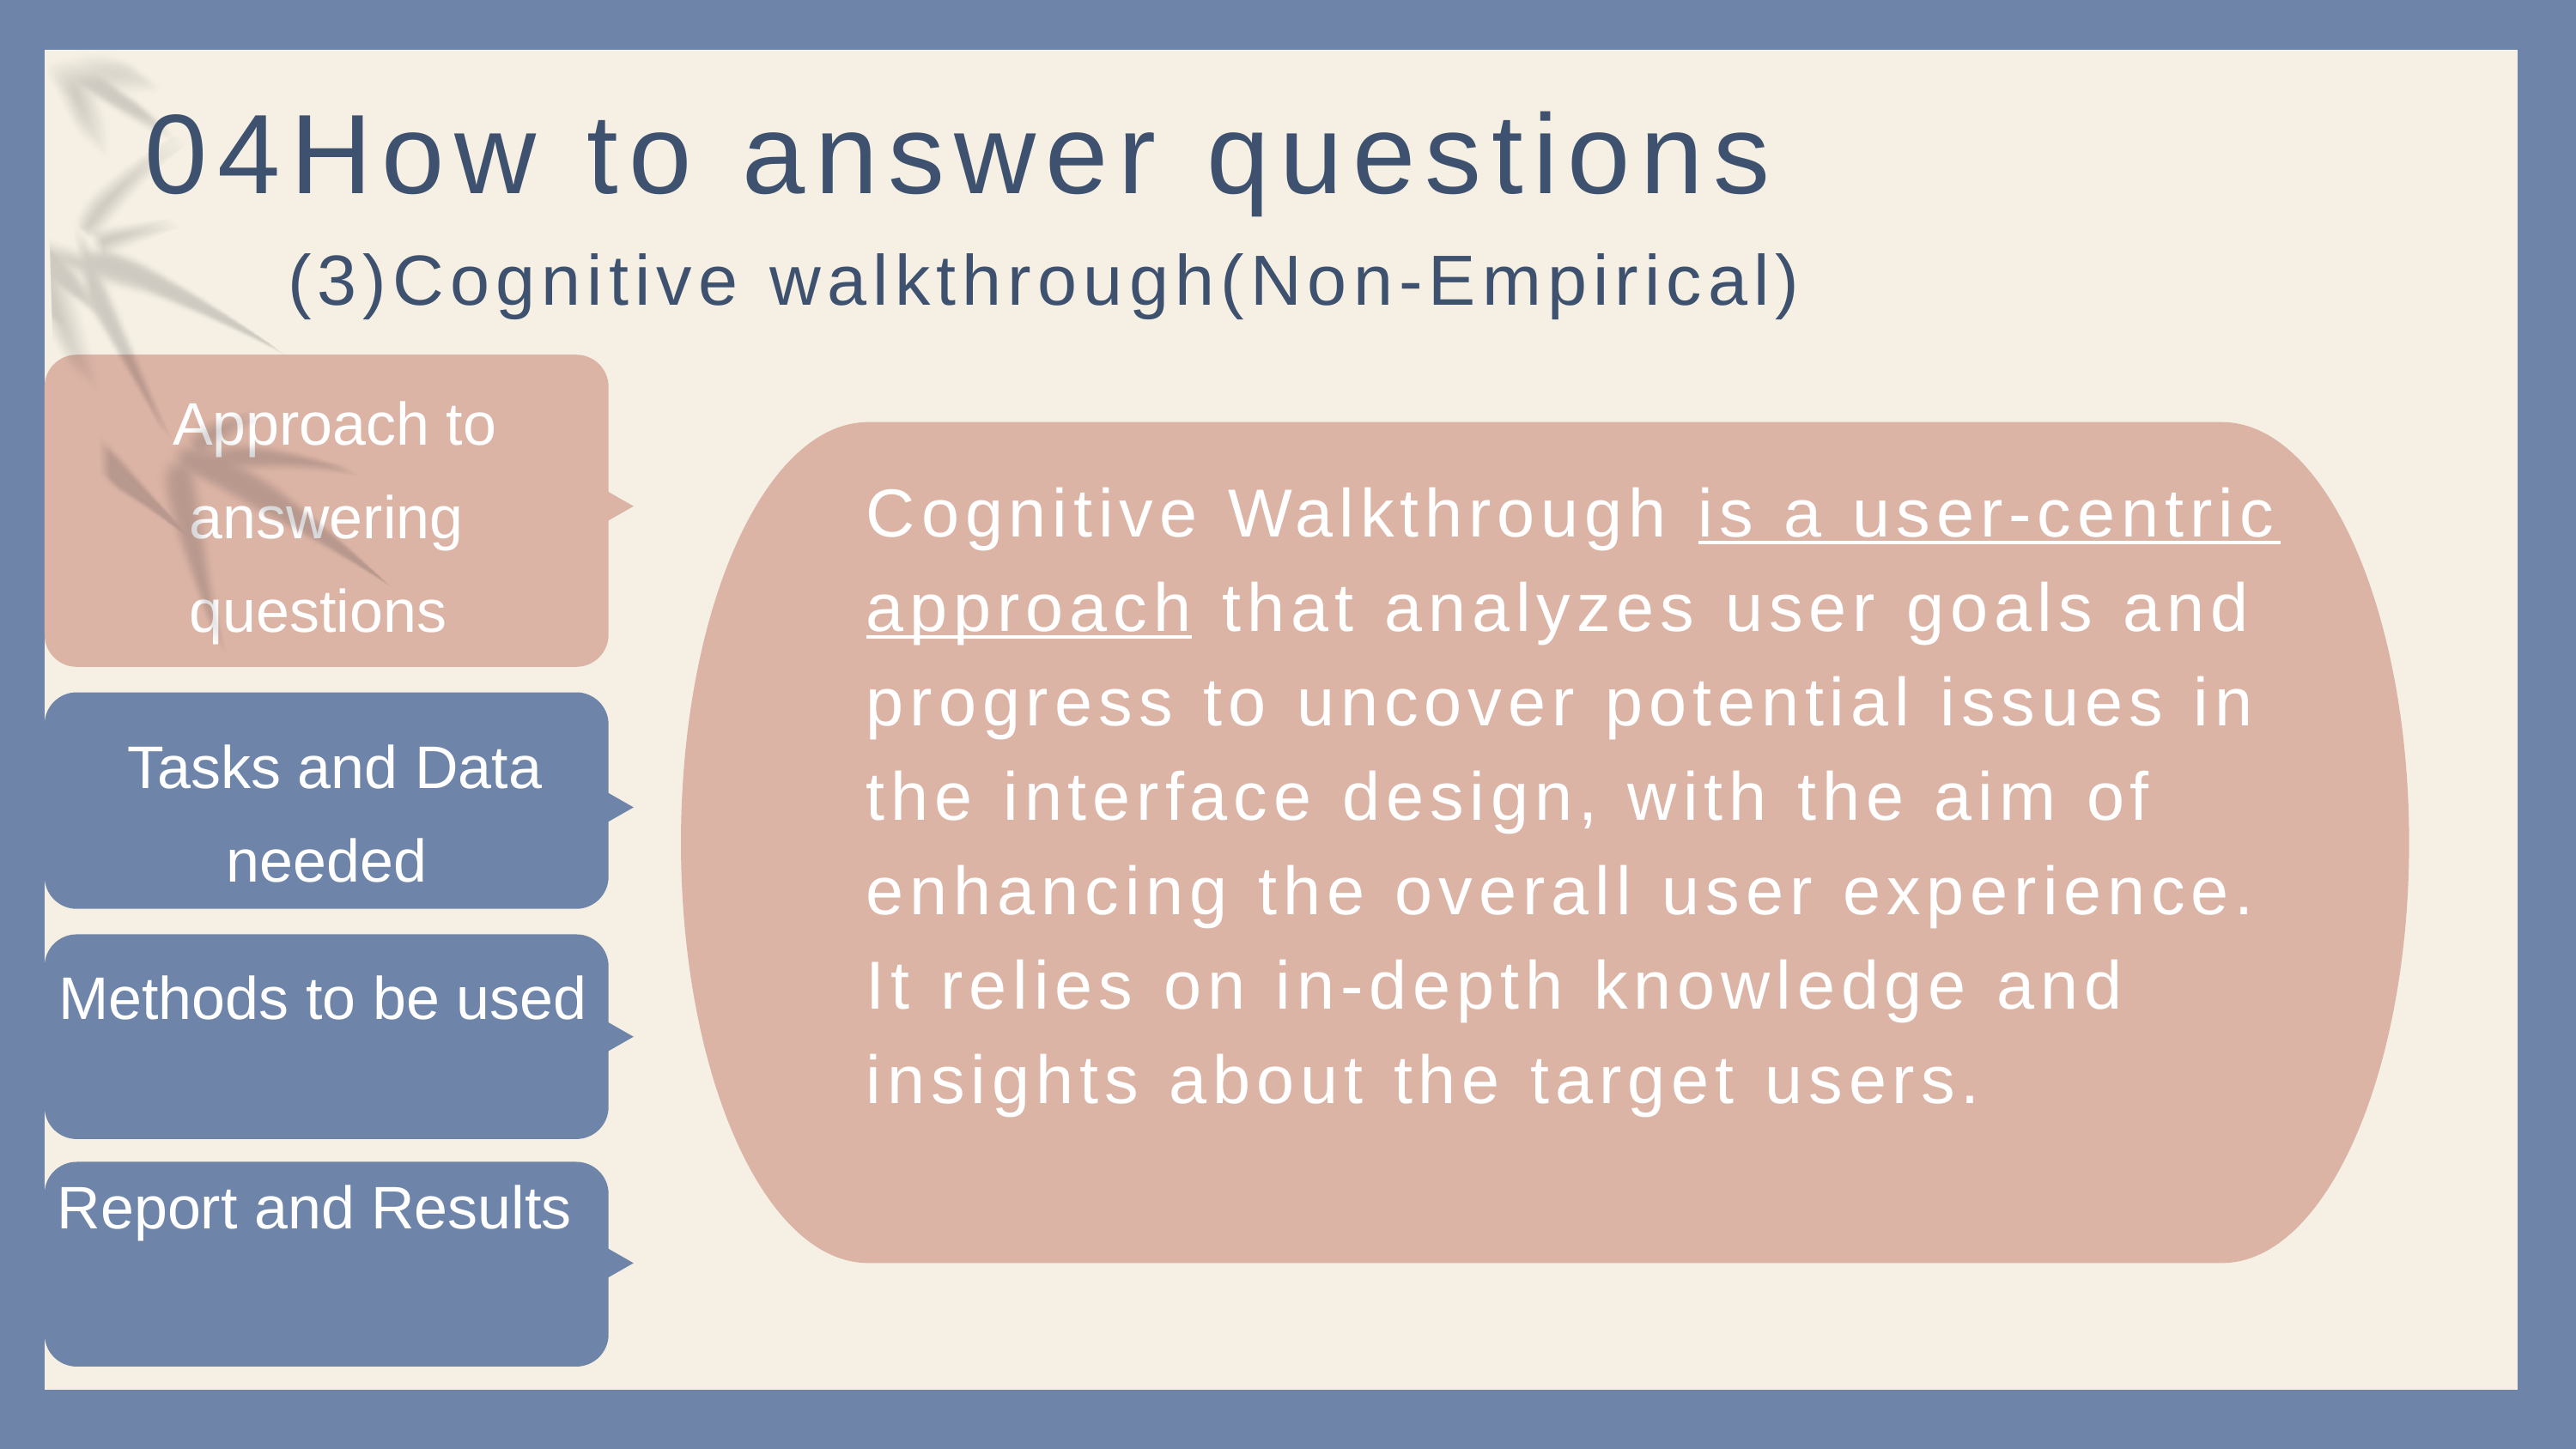

04How to answer questions
(3)Cognitive walkthrough(Non-Empirical)

 Approach to answering questions

Cognitive Walkthrough is a user-centric approach that analyzes user goals and progress to uncover potential issues in the interface design, with the aim of enhancing the overall user experience. It relies on in-depth knowledge and insights about the target users.

 Tasks and Data needed

Methods to be used

Report and Results